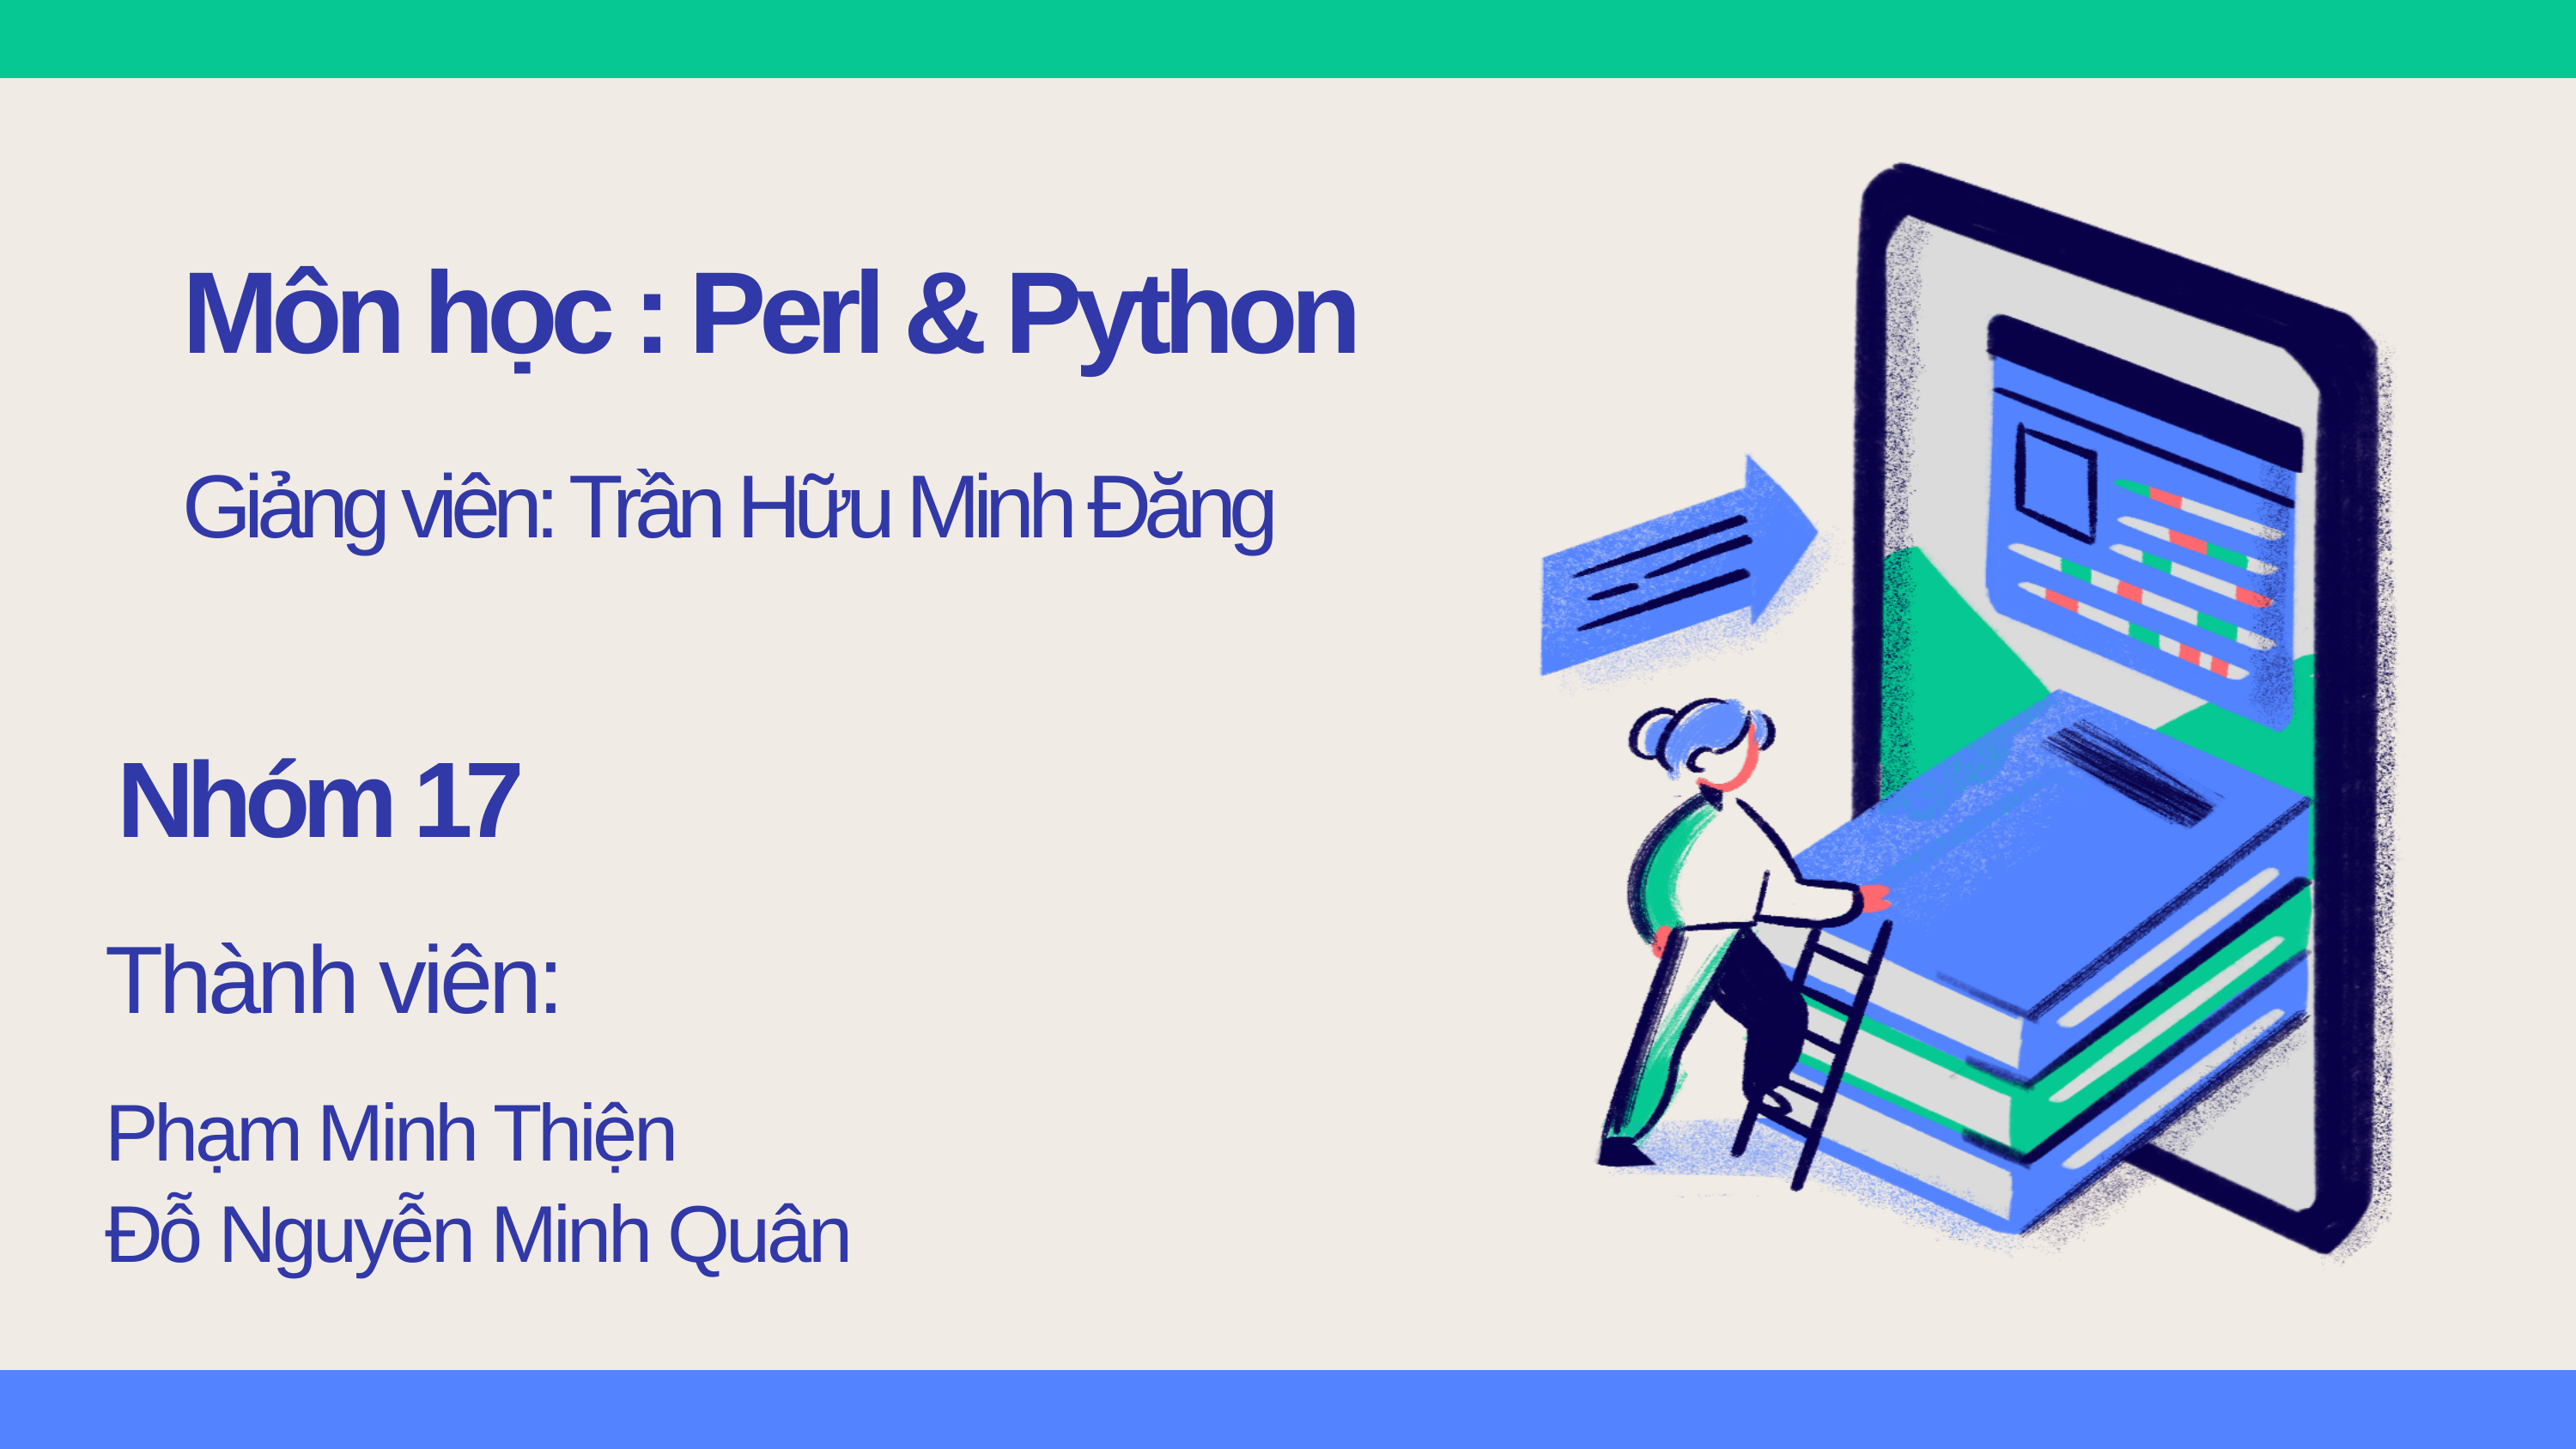

Môn học : Perl & Python
Giảng viên: Trần Hữu Minh Đăng

Nhóm 17
Thành viên:
Phạm Minh Thiện
Đỗ Nguyễn Minh Quân